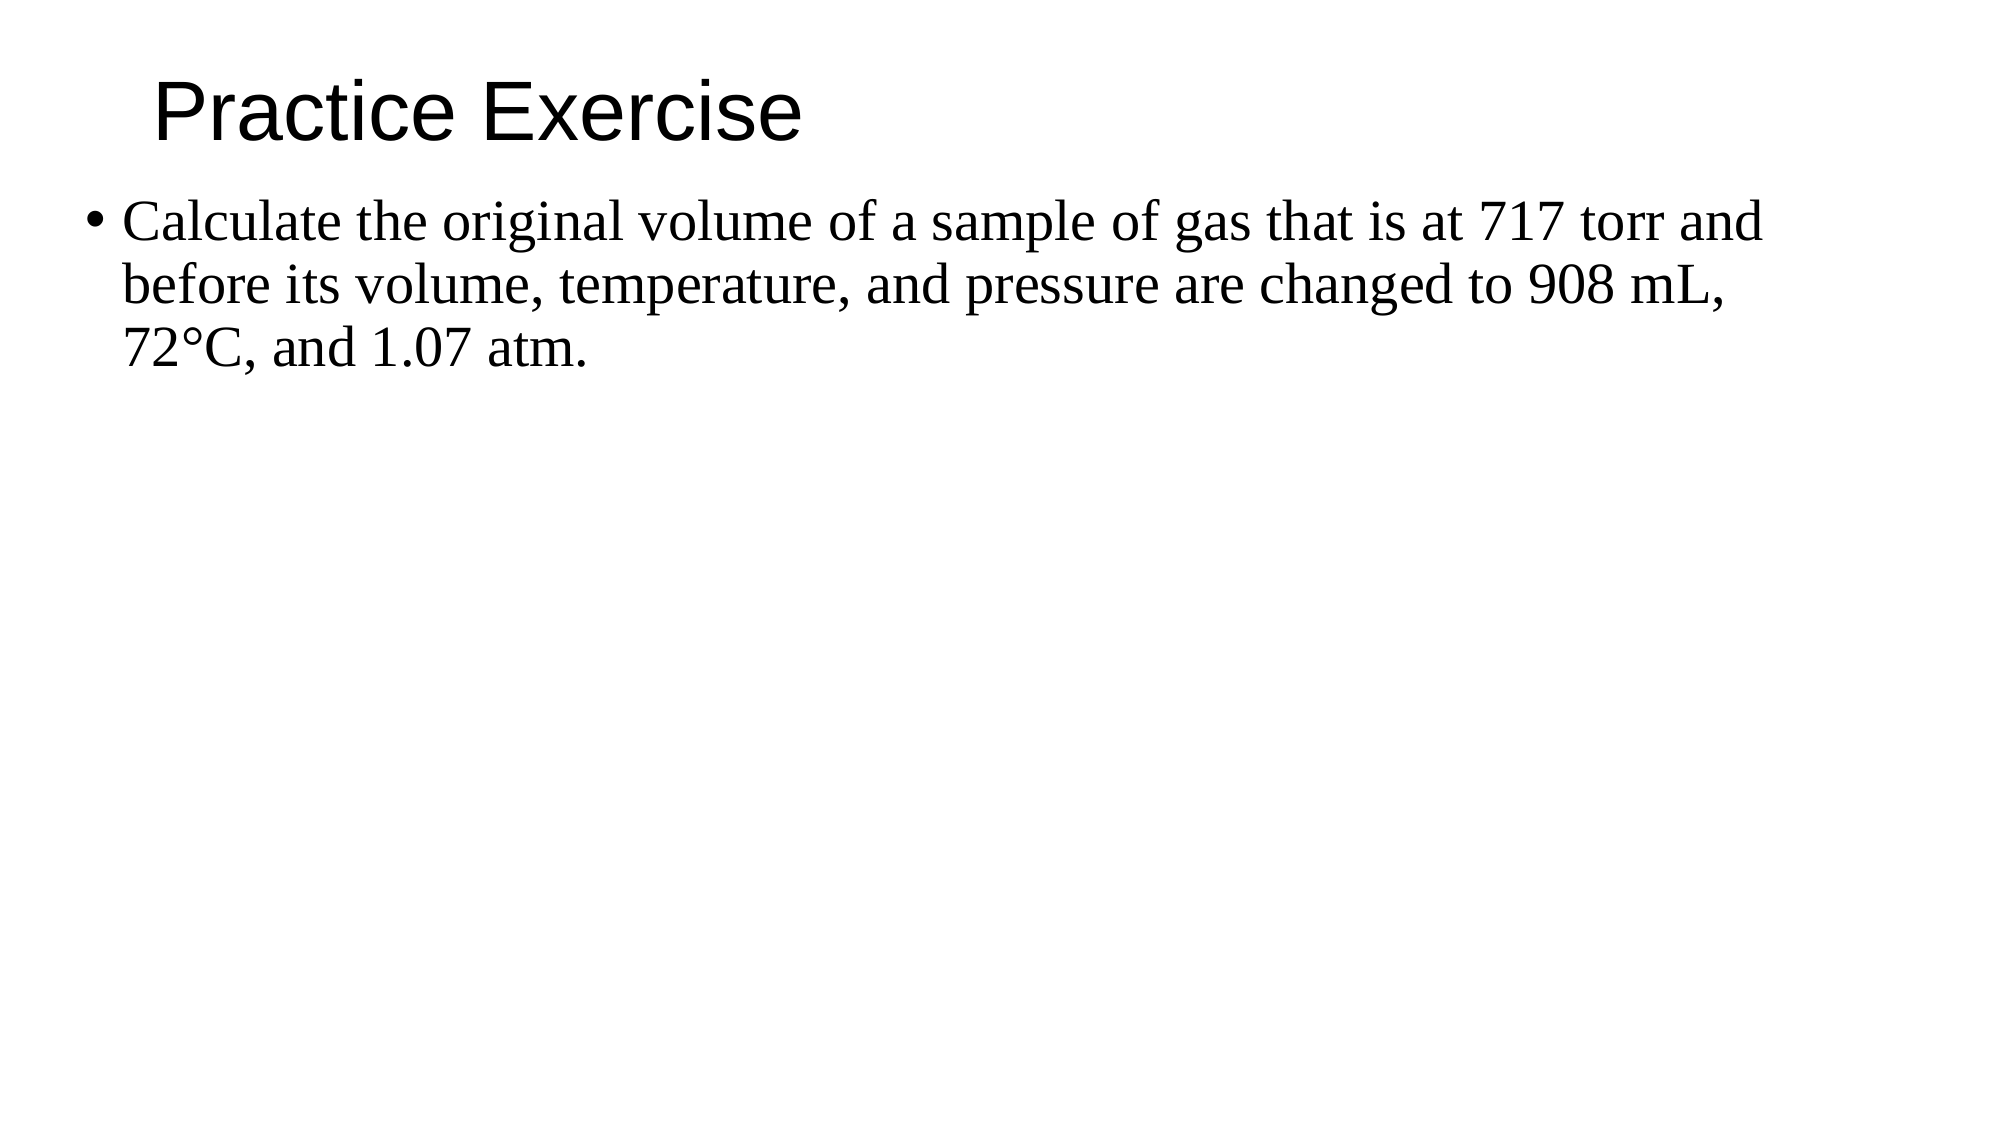

# Practice Exercise
Calculate the original volume of a sample of gas that is at 717 torr and before its volume, temperature, and pressure are changed to 908 mL, 72°C, and 1.07 atm.